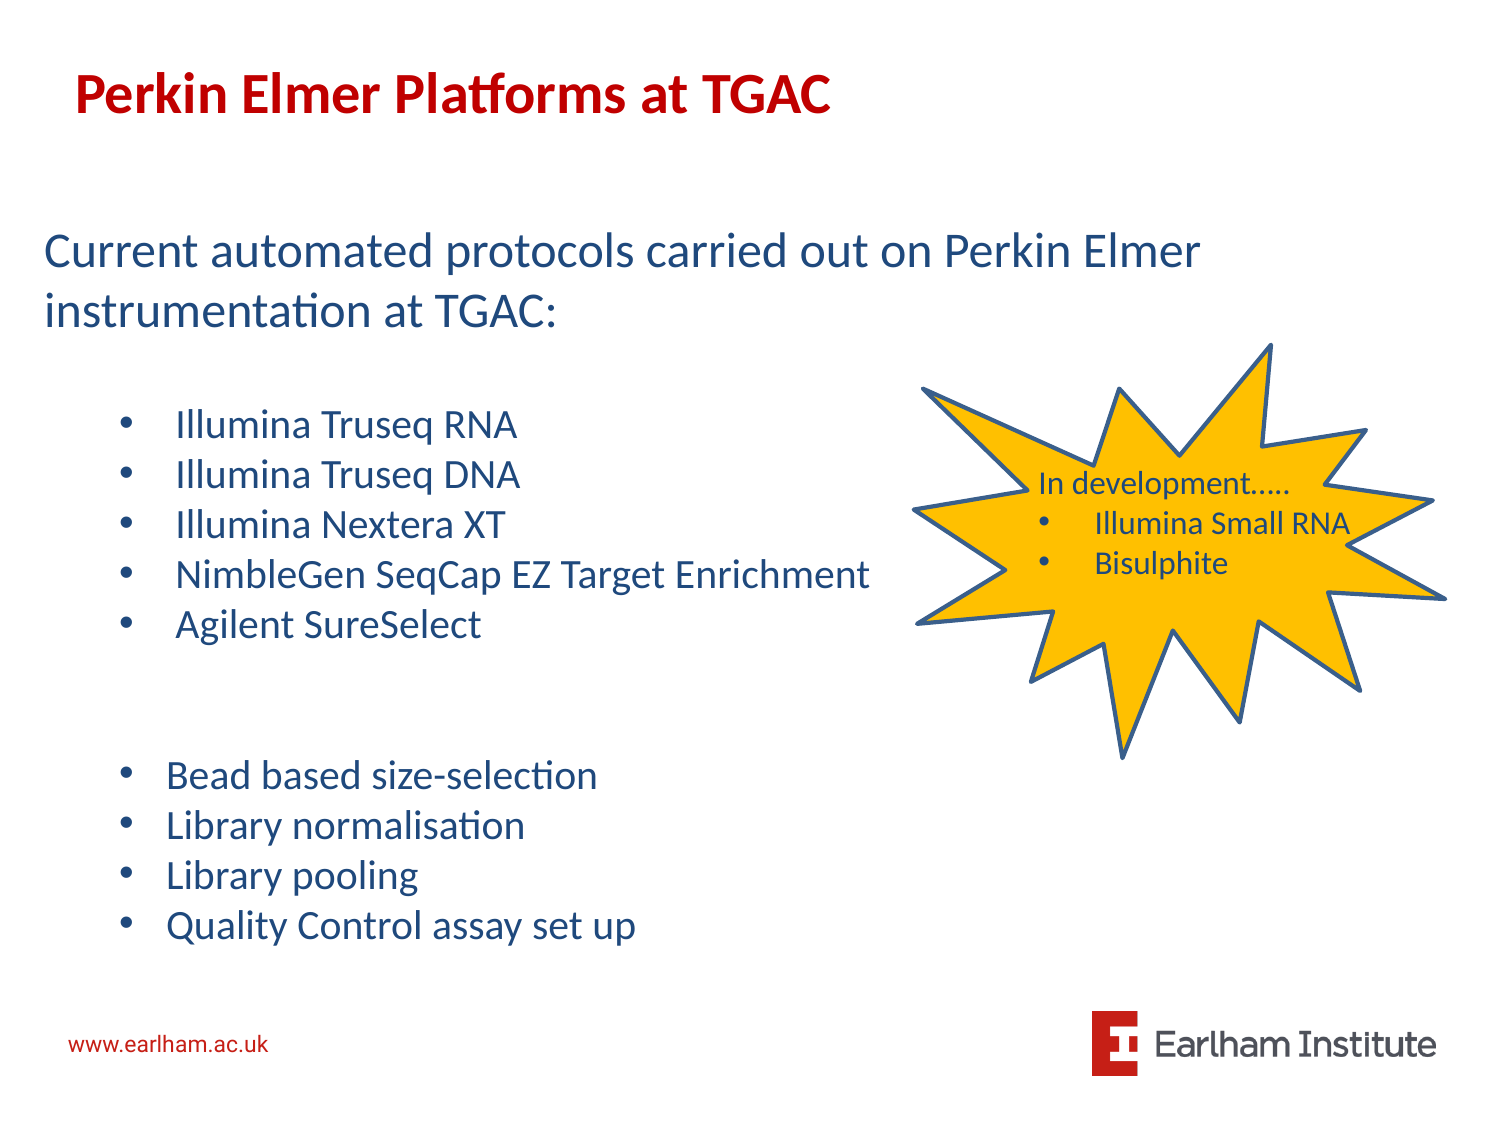

Perkin Elmer Platforms at TGAC
Current automated protocols carried out on Perkin Elmer
instrumentation at TGAC:

Illumina Truseq RNA
Illumina Truseq DNA
Illumina Nextera XT
NimbleGen SeqCap EZ Target Enrichment
Agilent SureSelect

Bead based size-selection
Library normalisation
Library pooling
Quality Control assay set up

In development…..
Illumina Small RNA
Bisulphite